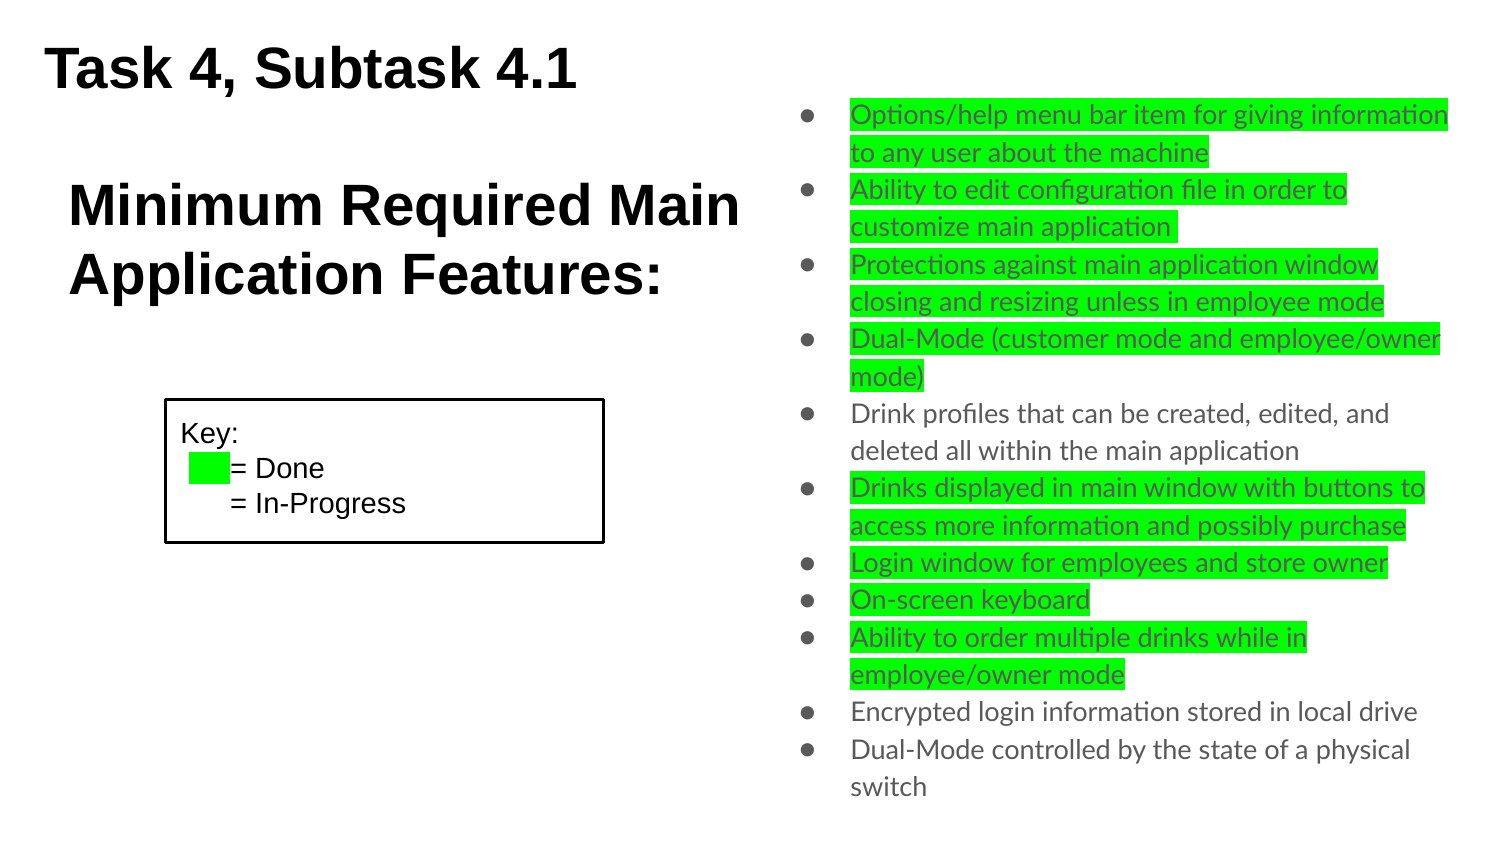

Task 4, Subtask 4.1
Options/help menu bar item for giving information to any user about the machine
Ability to edit configuration file in order to customize main application
Protections against main application window closing and resizing unless in employee mode
Dual-Mode (customer mode and employee/owner mode)
Drink profiles that can be created, edited, and deleted all within the main application
Drinks displayed in main window with buttons to access more information and possibly purchase
Login window for employees and store owner
On-screen keyboard
Ability to order multiple drinks while in employee/owner mode
Encrypted login information stored in local drive
Dual-Mode controlled by the state of a physical switch

Minimum Required Main Application Features:
Key:
      = Done
      = In-Progress